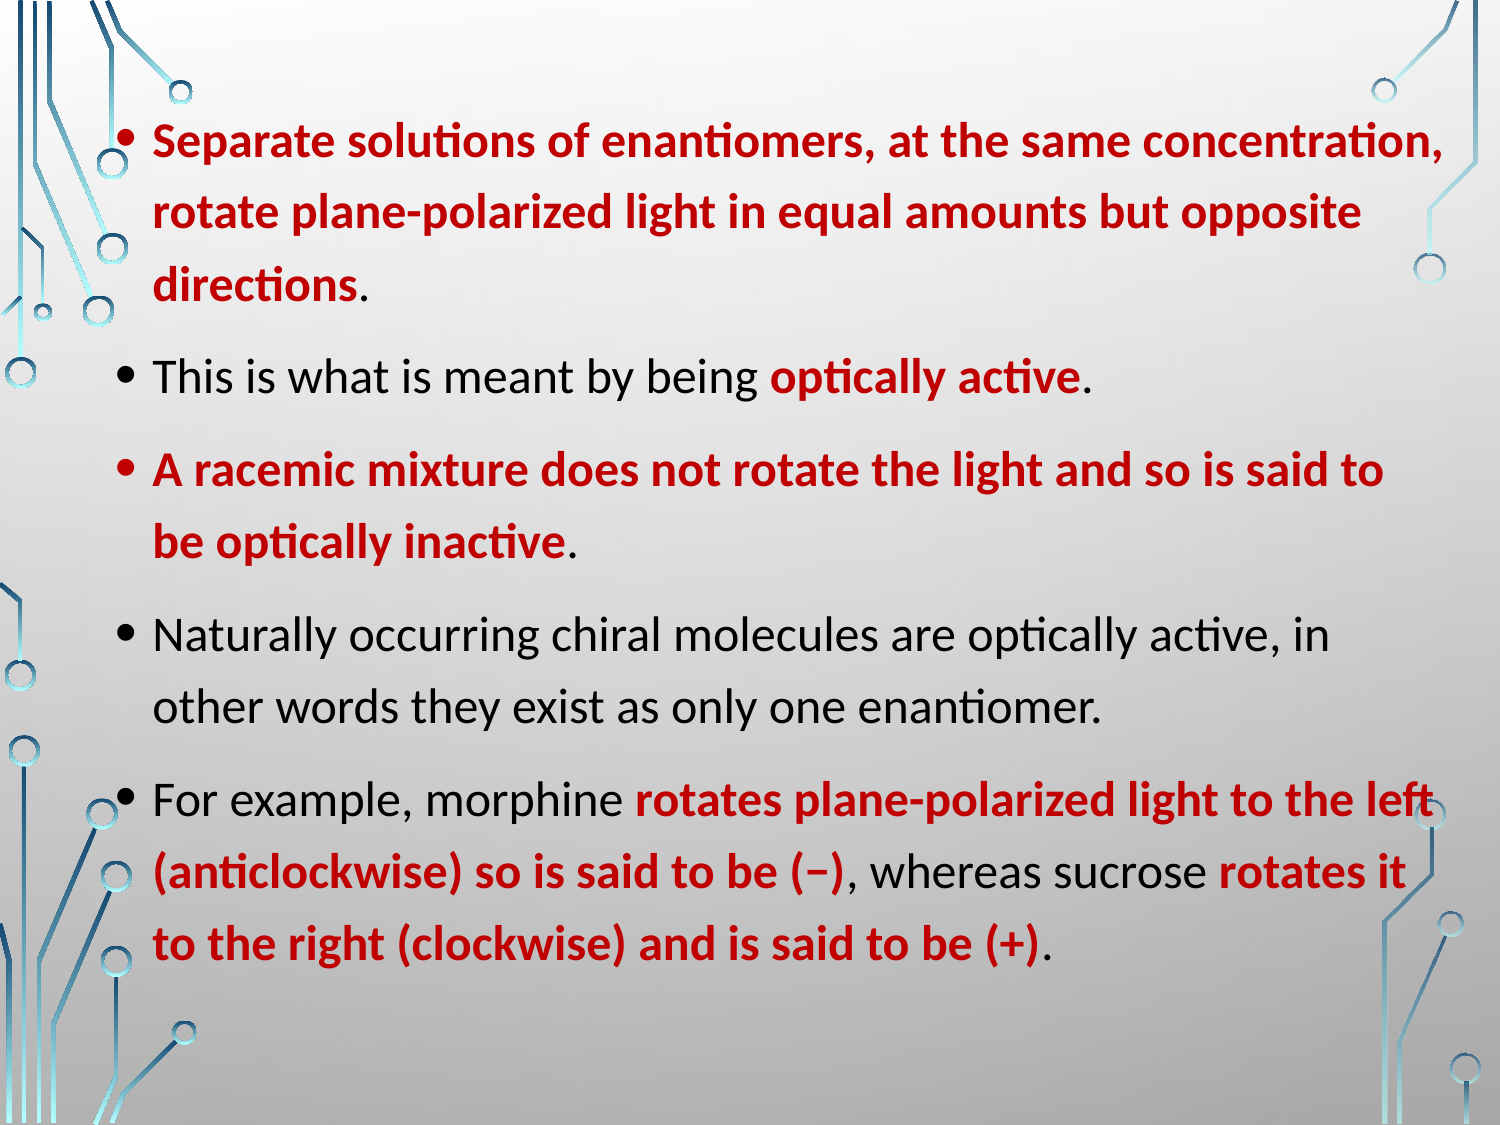

Separate solutions of enantiomers, at the same concentration, rotate plane-polarized light in equal amounts but opposite directions.
This is what is meant by being optically active.
A racemic mixture does not rotate the light and so is said to be optically inactive.
Naturally occurring chiral molecules are optically active, in other words they exist as only one enantiomer.
For example, morphine rotates plane-polarized light to the left (anticlockwise) so is said to be (−), whereas sucrose rotates it to the right (clockwise) and is said to be (+).